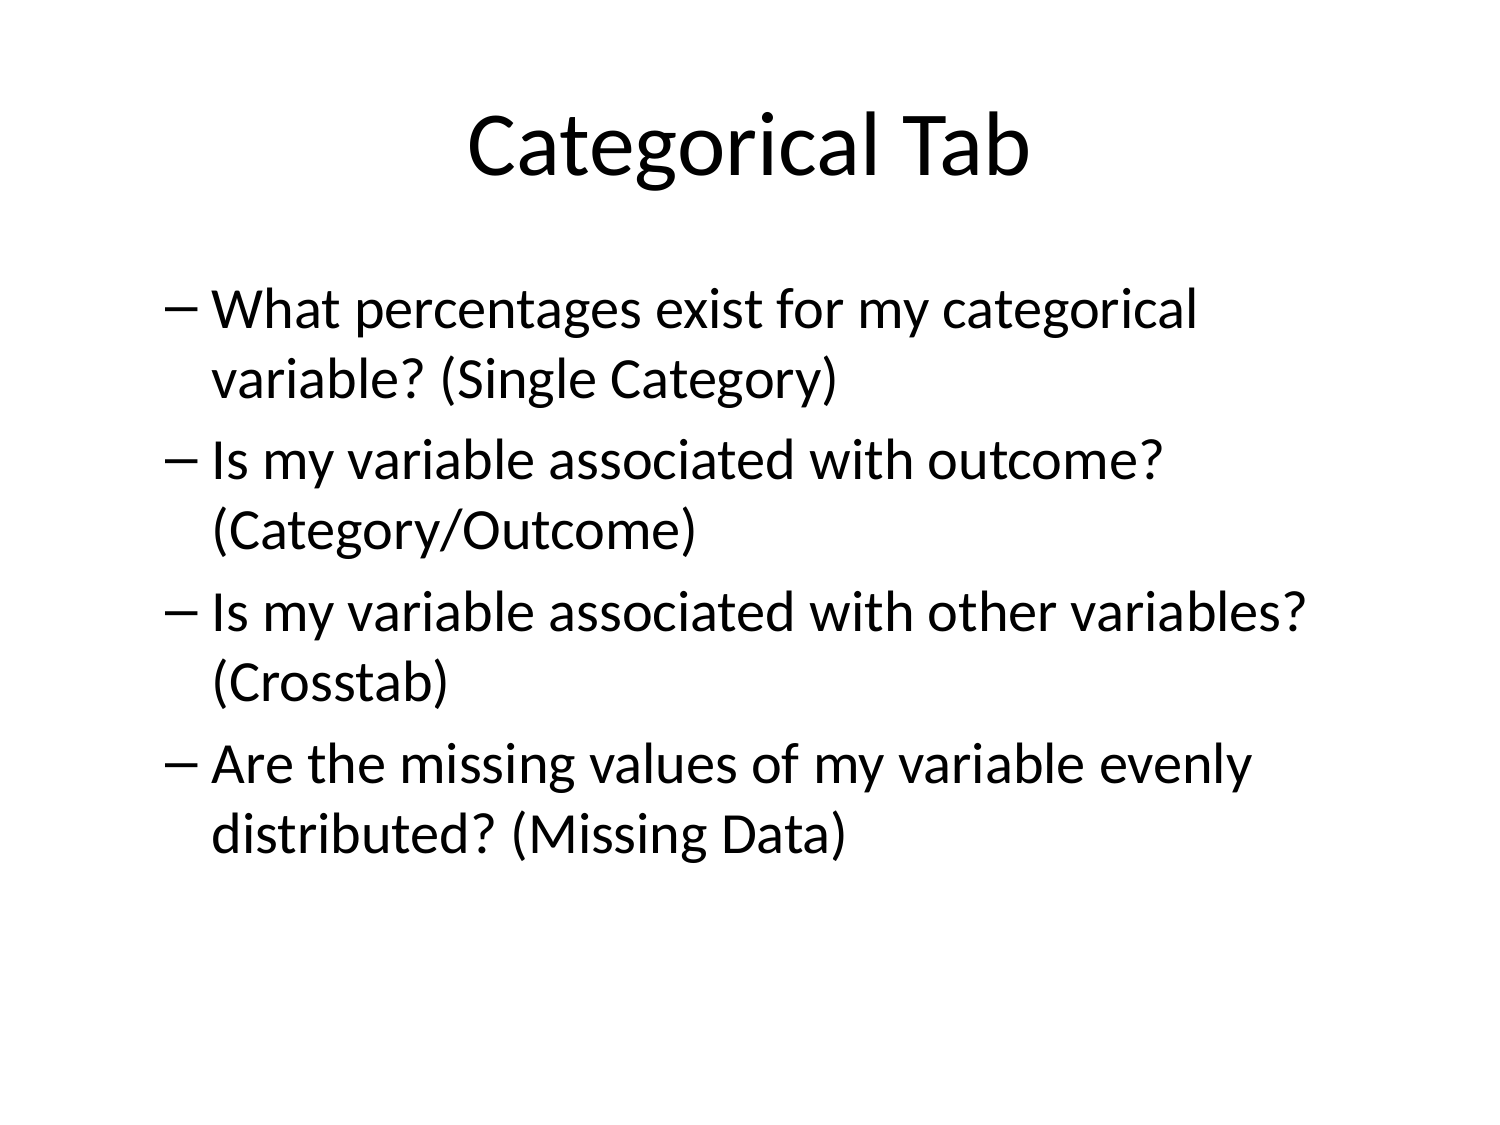

# Categorical Tab
What percentages exist for my categorical variable? (Single Category)
Is my variable associated with outcome? (Category/Outcome)
Is my variable associated with other variables? (Crosstab)
Are the missing values of my variable evenly distributed? (Missing Data)